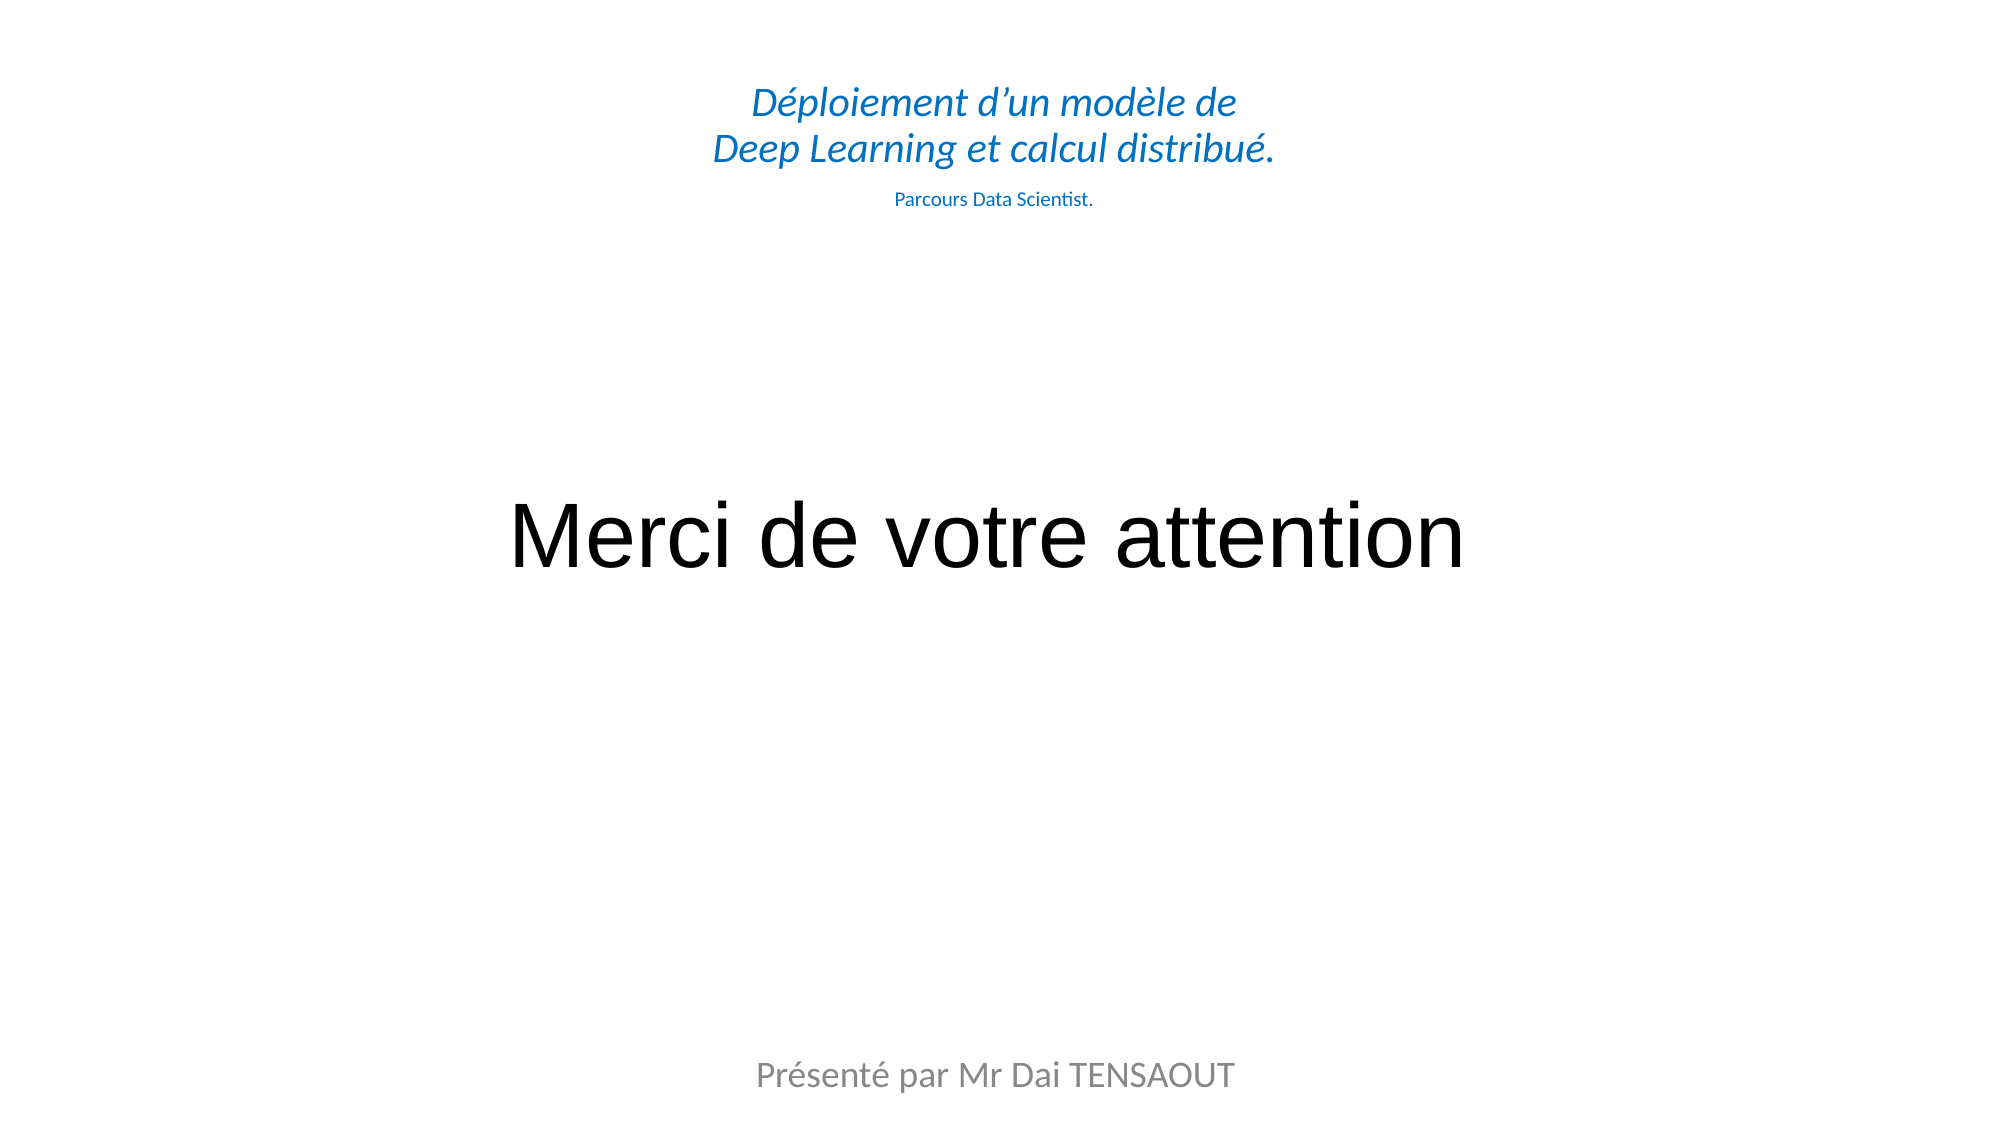

Déploiement d’un modèle de Deep Learning et calcul distribué.
Parcours Data Scientist.
Merci de votre attention
Présenté par Mr Dai TENSAOUT